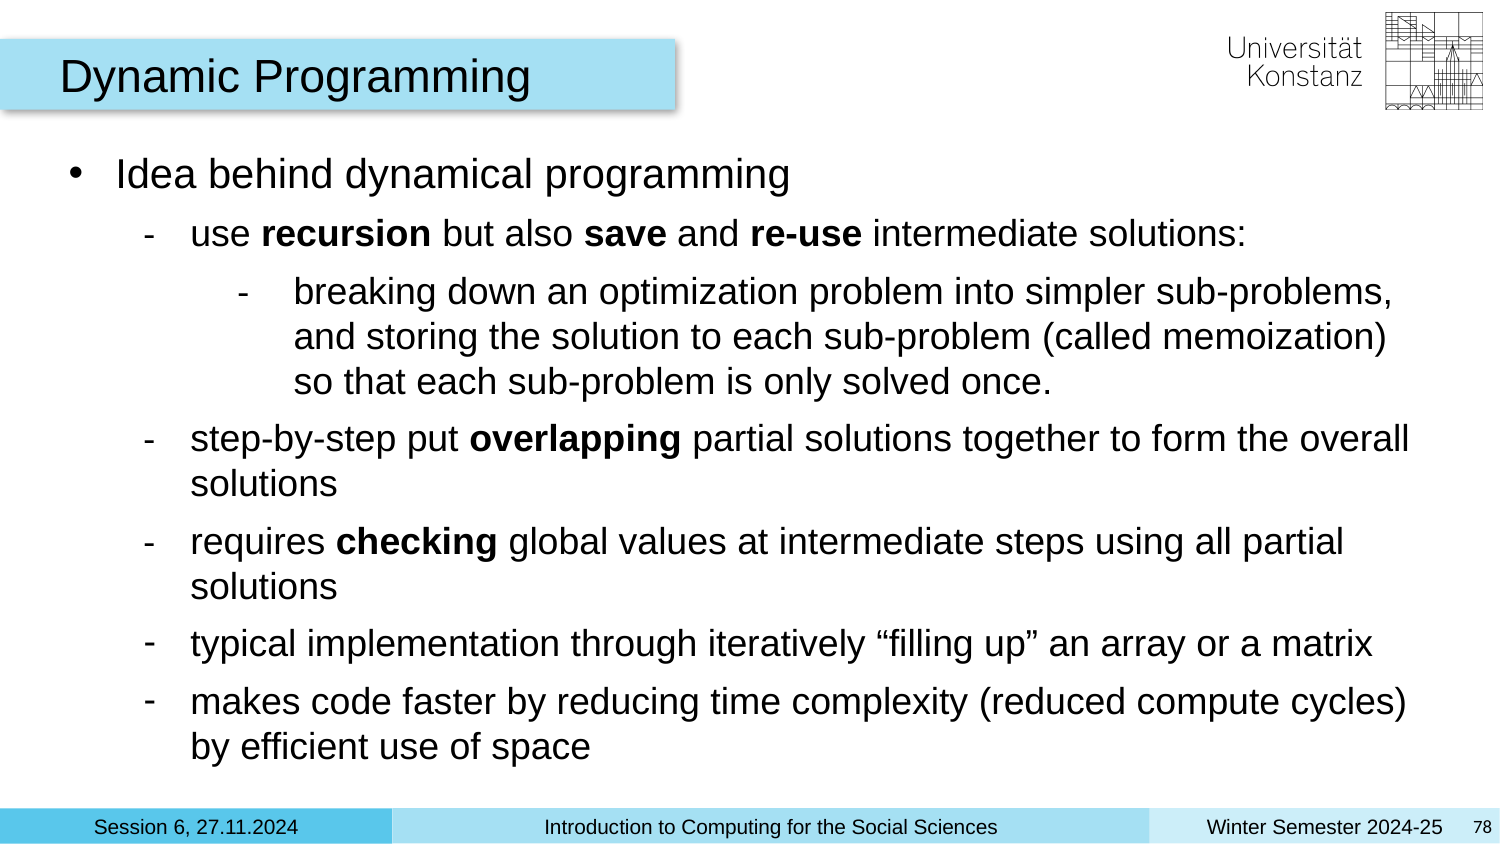

Dynamic Programming
Idea behind dynamical programming
use recursion but also save and re-use intermediate solutions:
breaking down an optimization problem into simpler sub-problems, and storing the solution to each sub-problem (called memoization) so that each sub-problem is only solved once.
step-by-step put overlapping partial solutions together to form the overall solutions
requires checking global values at intermediate steps using all partial solutions
typical implementation through iteratively “filling up” an array or a matrix
makes code faster by reducing time complexity (reduced compute cycles) by efficient use of space